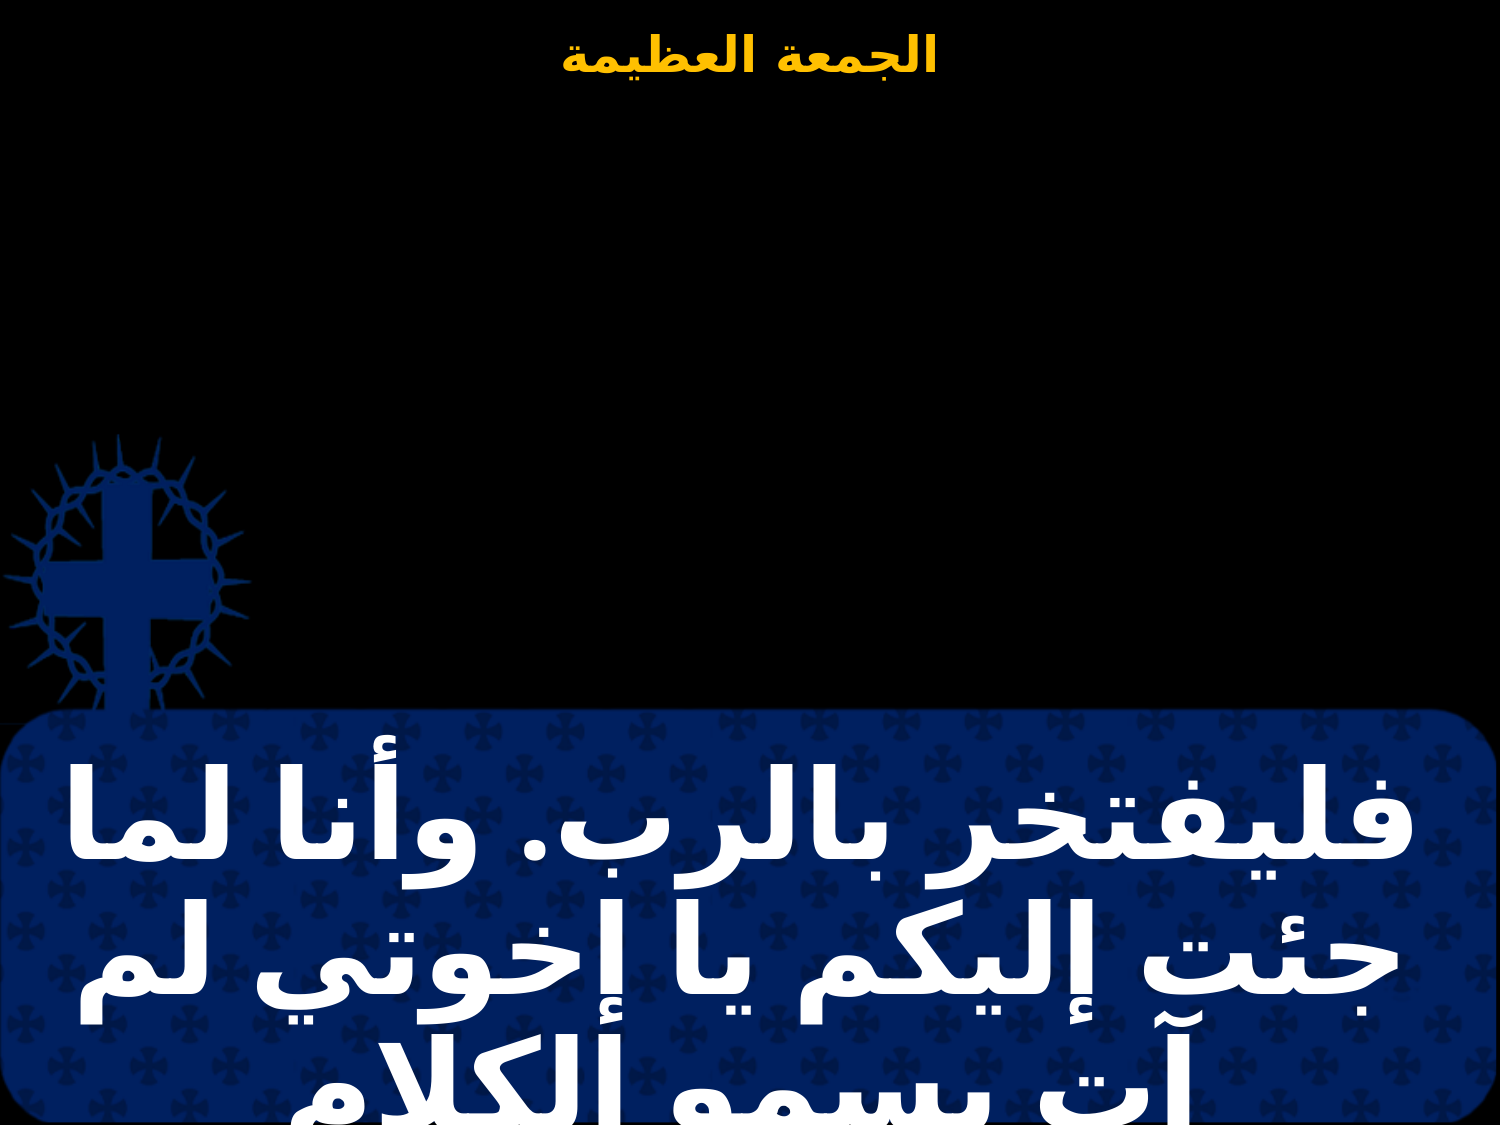

# فليفتخر بالرب. وأنا لما جئت إليكم يا إخوتي لم آت بسمو الكلام